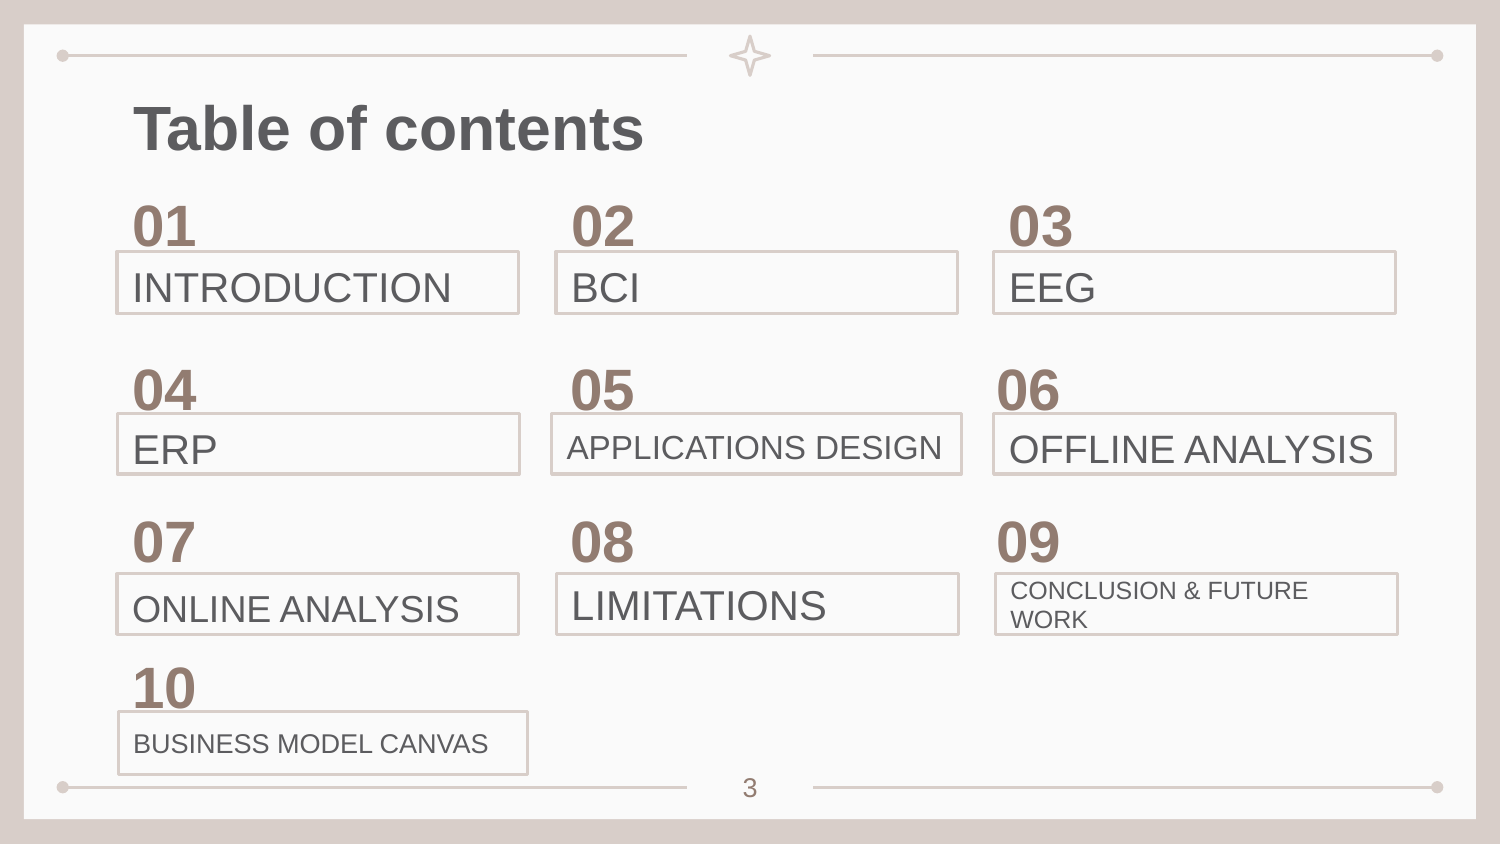

# Table of contents
01
02
03
INTRODUCTION
BCI
EEG
05
06
04
APPLICATIONS DESIGN
OFFLINE ANALYSIS
ERP
07
08
09
CONCLUSION & FUTURE WORK
ONLINE ANALYSIS
LIMITATIONS
10
BUSINESS MODEL CANVAS
3